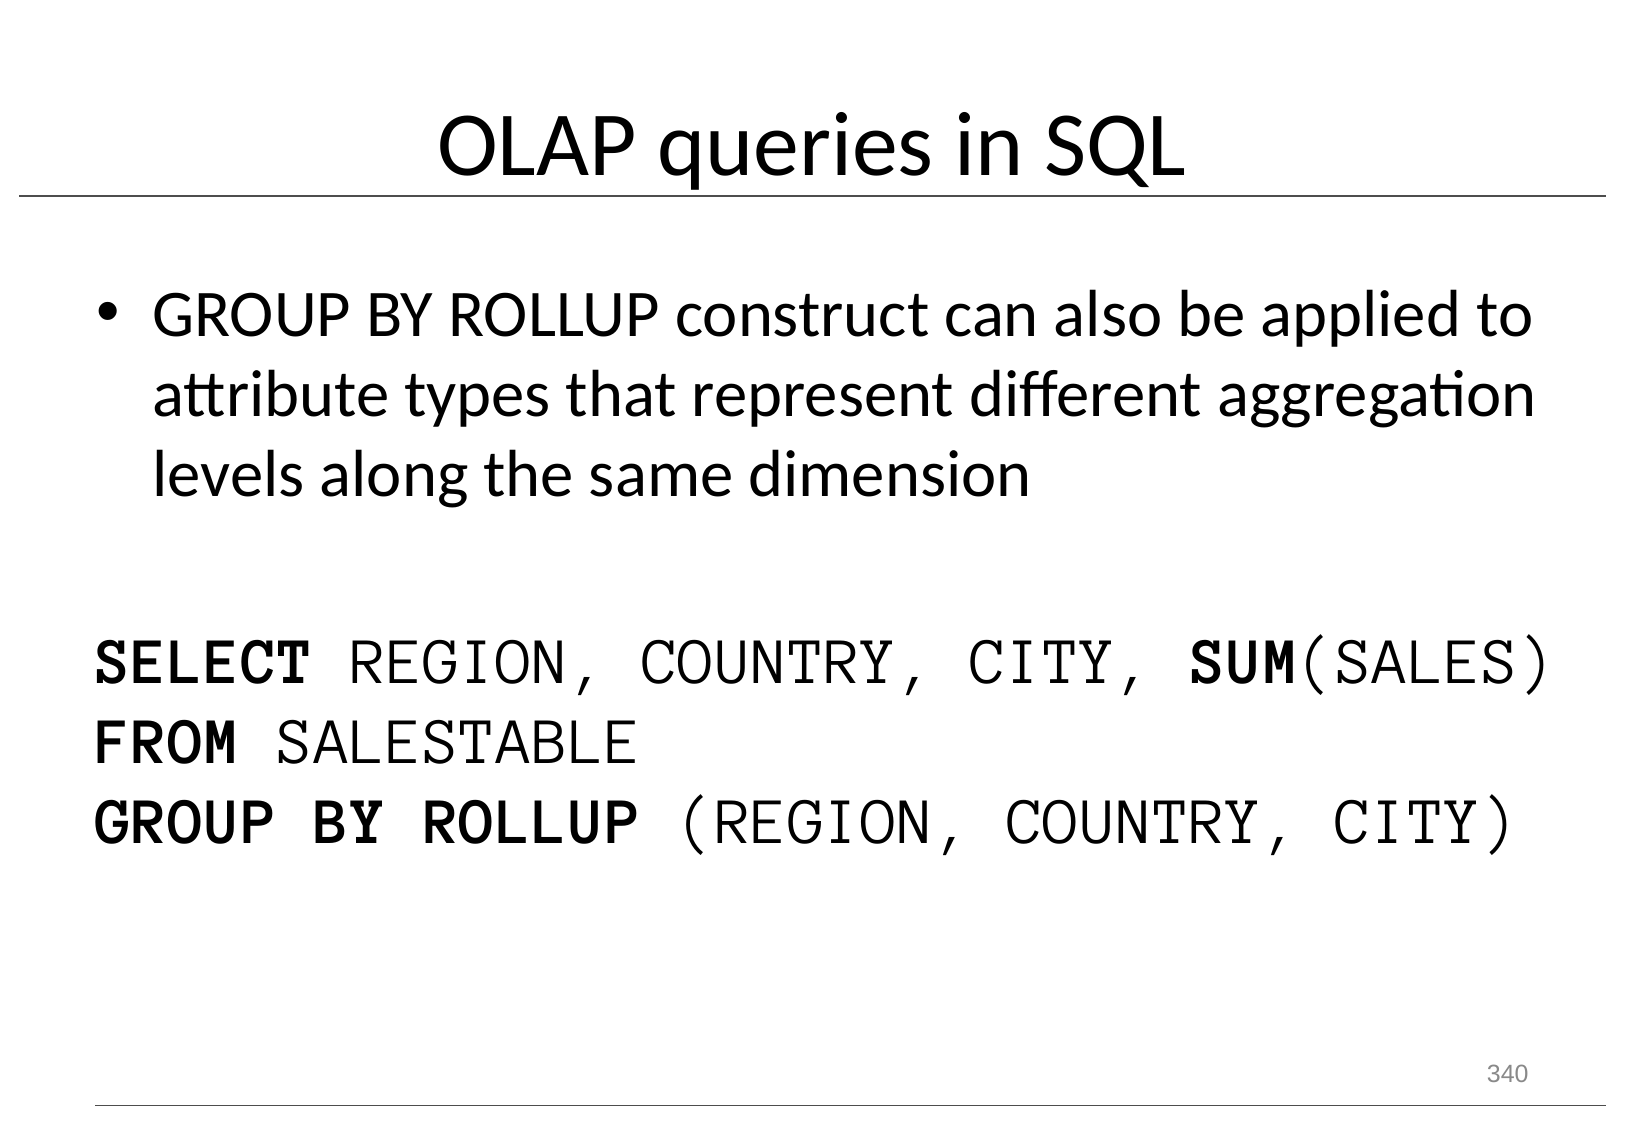

# OLAP queries in SQL
GROUP BY ROLLUP construct can also be applied to attribute types that represent different aggregation levels along the same dimension

SELECT REGION, COUNTRY, CITY, SUM(SALES)
FROM SALESTABLE
GROUP BY ROLLUP (REGION, COUNTRY, CITY)

340